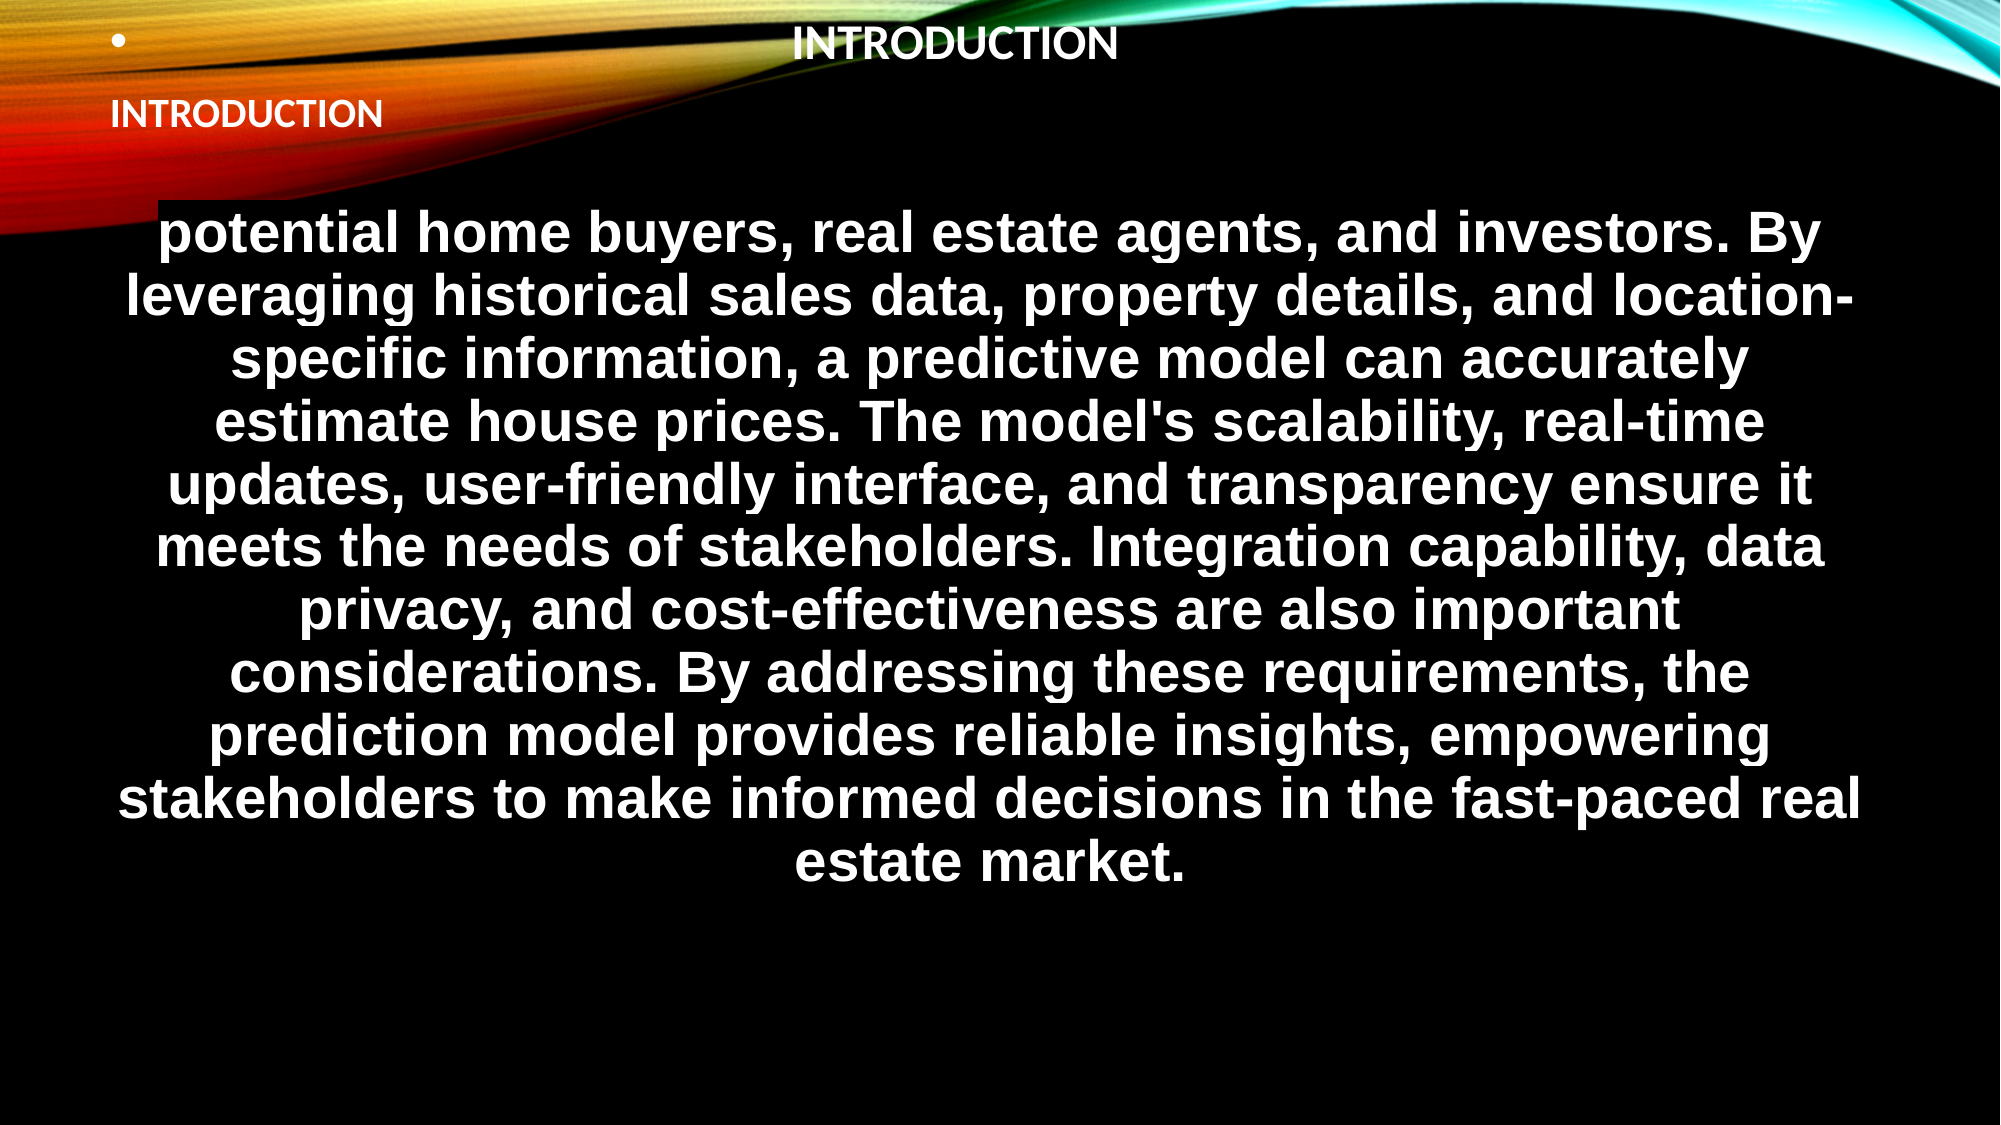

INTRODUCTION
INTRODUCTION
                                   House price prediction in a metropolitan city in India is a valuable solution for potential home buyers, real estate agents, and investors. By leveraging historical sales data, property details, and location-specific information, a predictive model can accurately estimate house prices. The model's scalability, real-time updates, user-friendly interface, and transparency ensure it meets the needs of stakeholders. Integration capability, data privacy, and cost-effectiveness are also important considerations. By addressing these requirements, the prediction model provides reliable insights, empowering stakeholders to make informed decisions in the fast-paced real estate market.